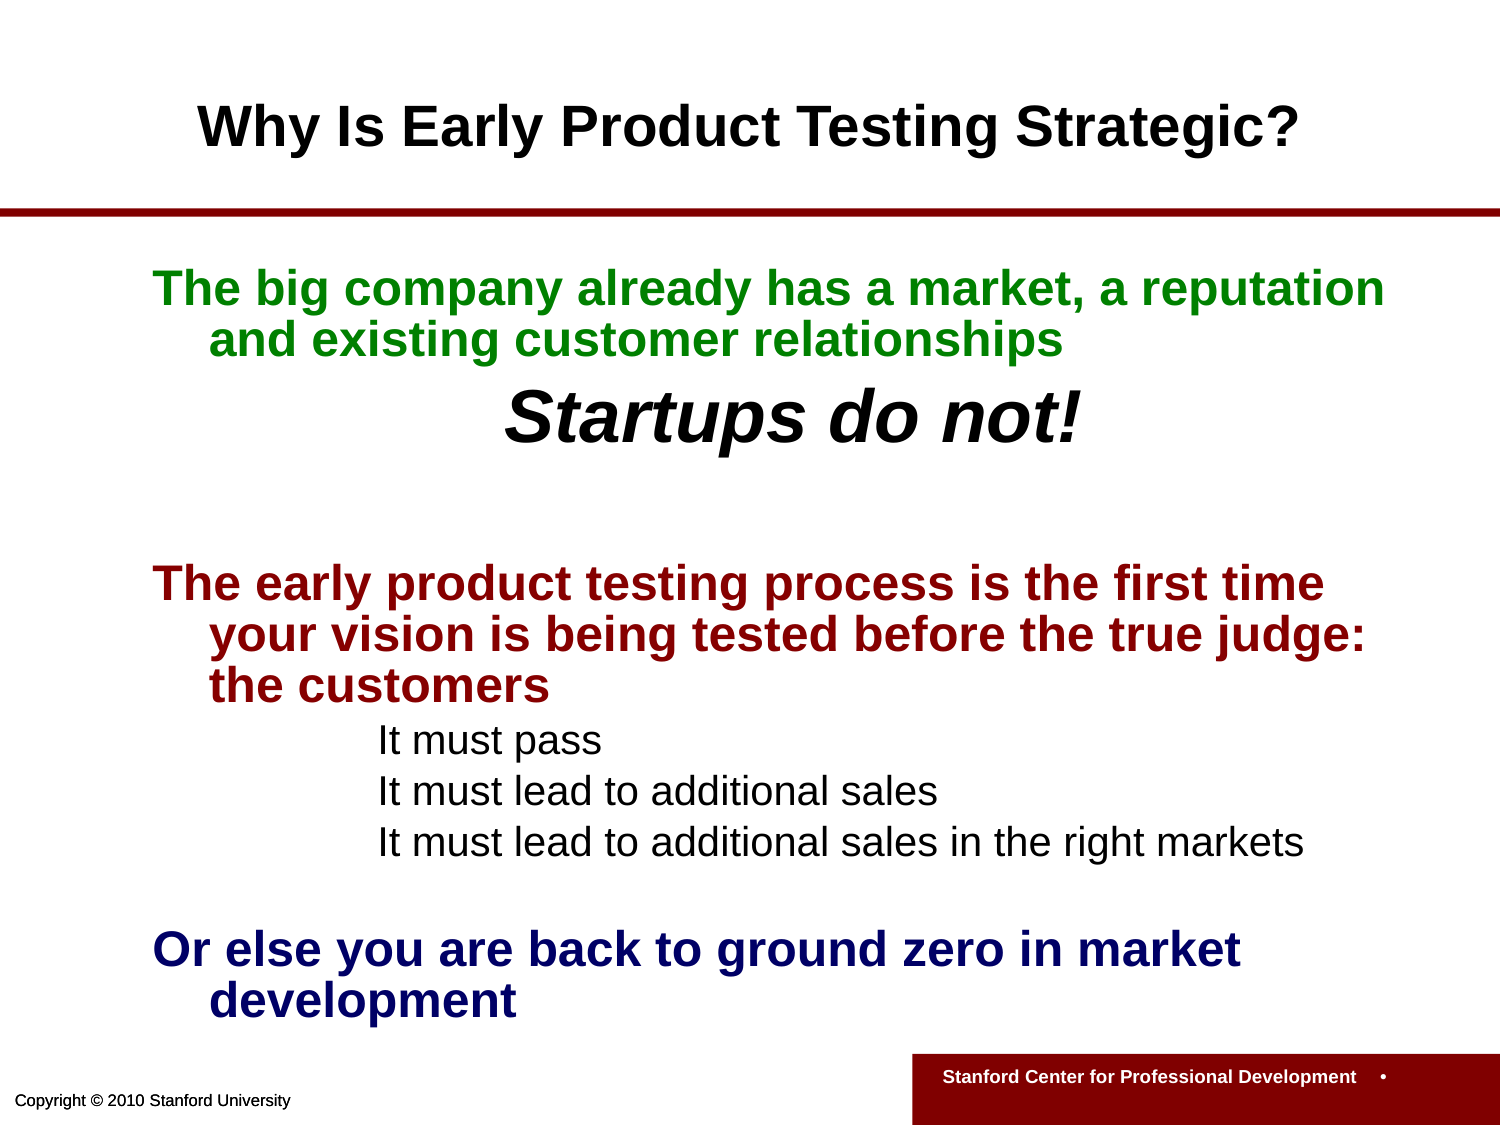

# Why Is Early Product Testing Strategic?
The big company already has a market, a reputation and existing customer relationships
Startups do not!

The early product testing process is the first time your vision is being tested before the true judge: the customers
		It must pass
		It must lead to additional sales
		It must lead to additional sales in the right markets

Or else you are back to ground zero in market development